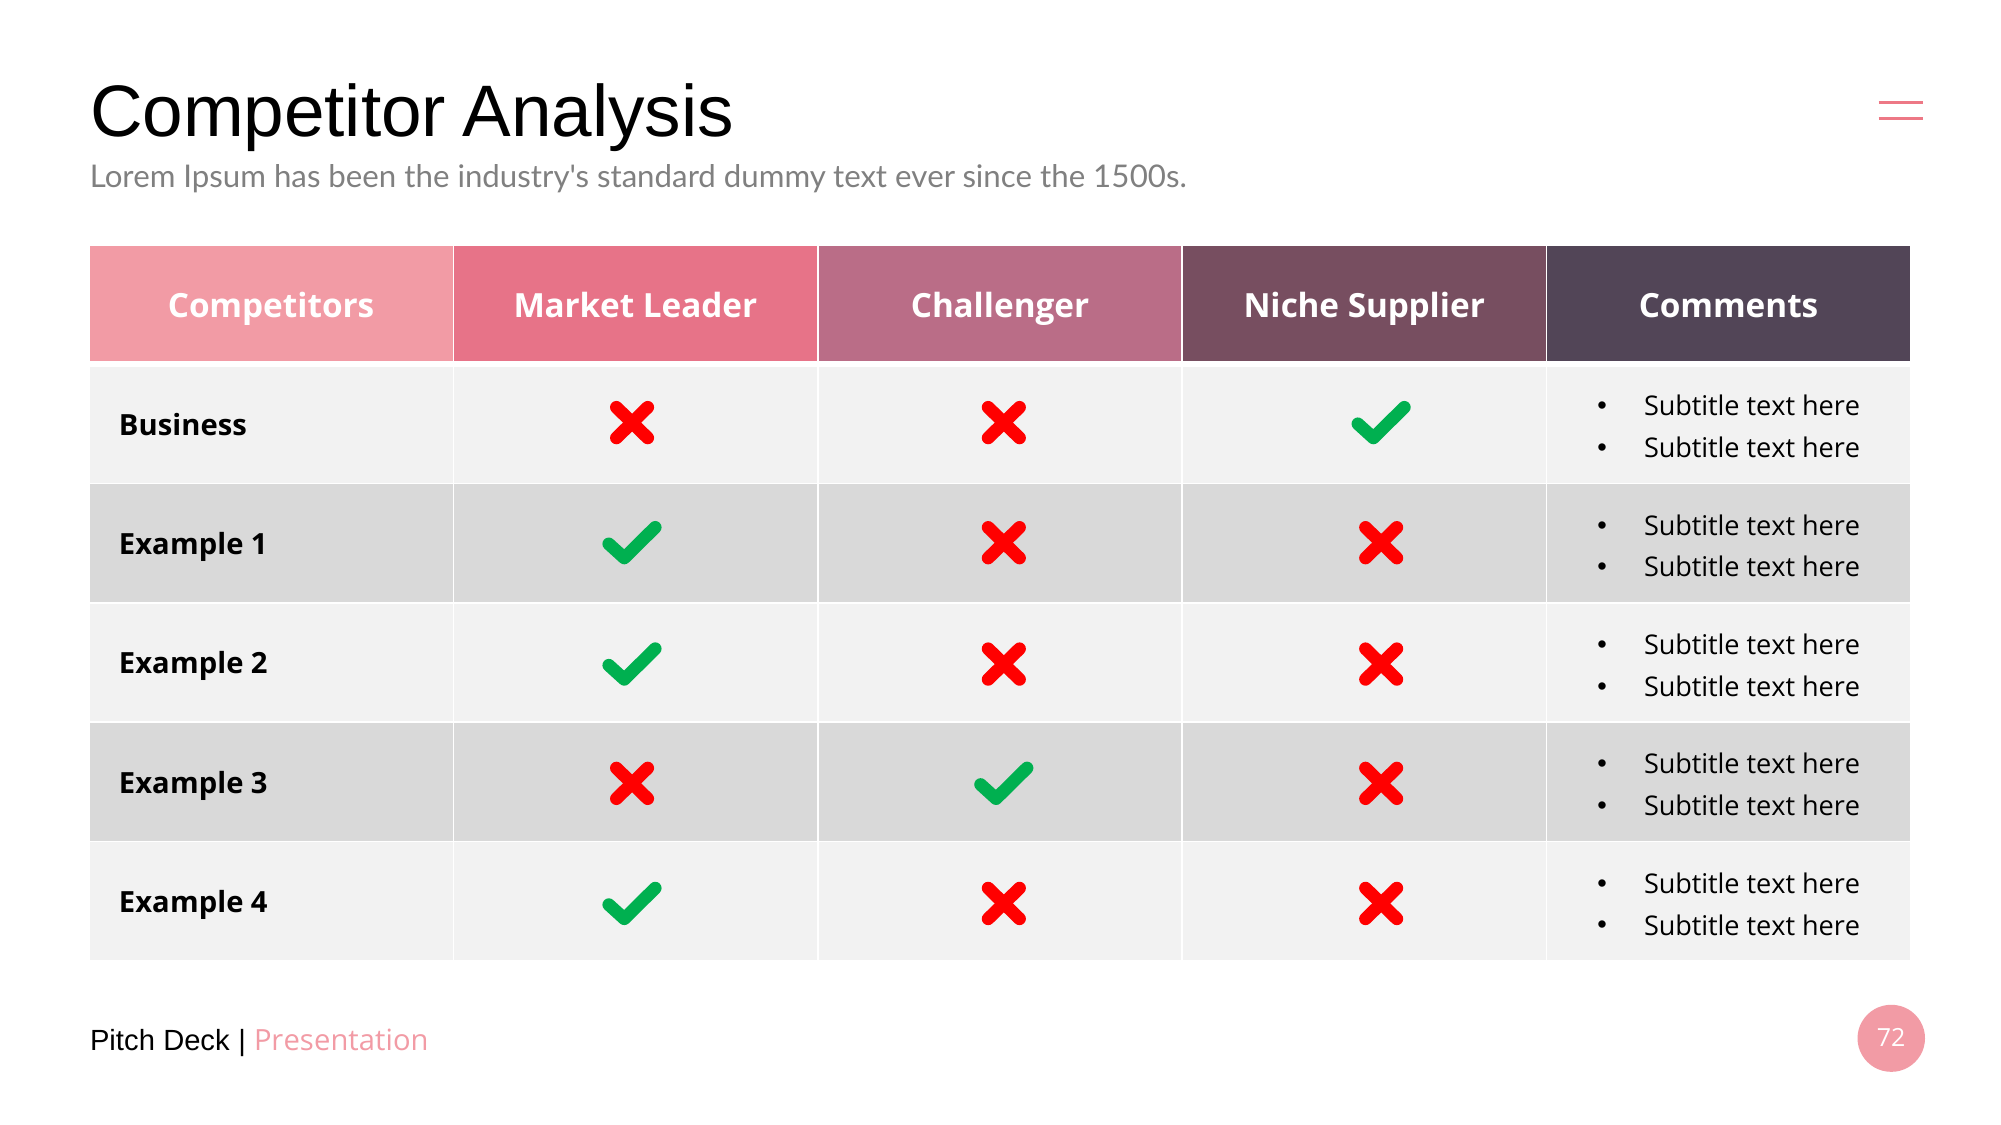

# Competitor Analysis
Lorem Ipsum has been the industry's standard dummy text ever since the 1500s.
| Competitors | Market Leader | Challenger | Niche Supplier | Comments |
| --- | --- | --- | --- | --- |
| Business |  |  |  | Subtitle text here Subtitle text here |
| Example 1 |  |  |  | Subtitle text here Subtitle text here |
| Example 2 |  |  |  | Subtitle text here Subtitle text here |
| Example 3 |  |  |  | Subtitle text here Subtitle text here |
| Example 4 |  |  |  | Subtitle text here Subtitle text here |

Pitch Deck | Presentation
72